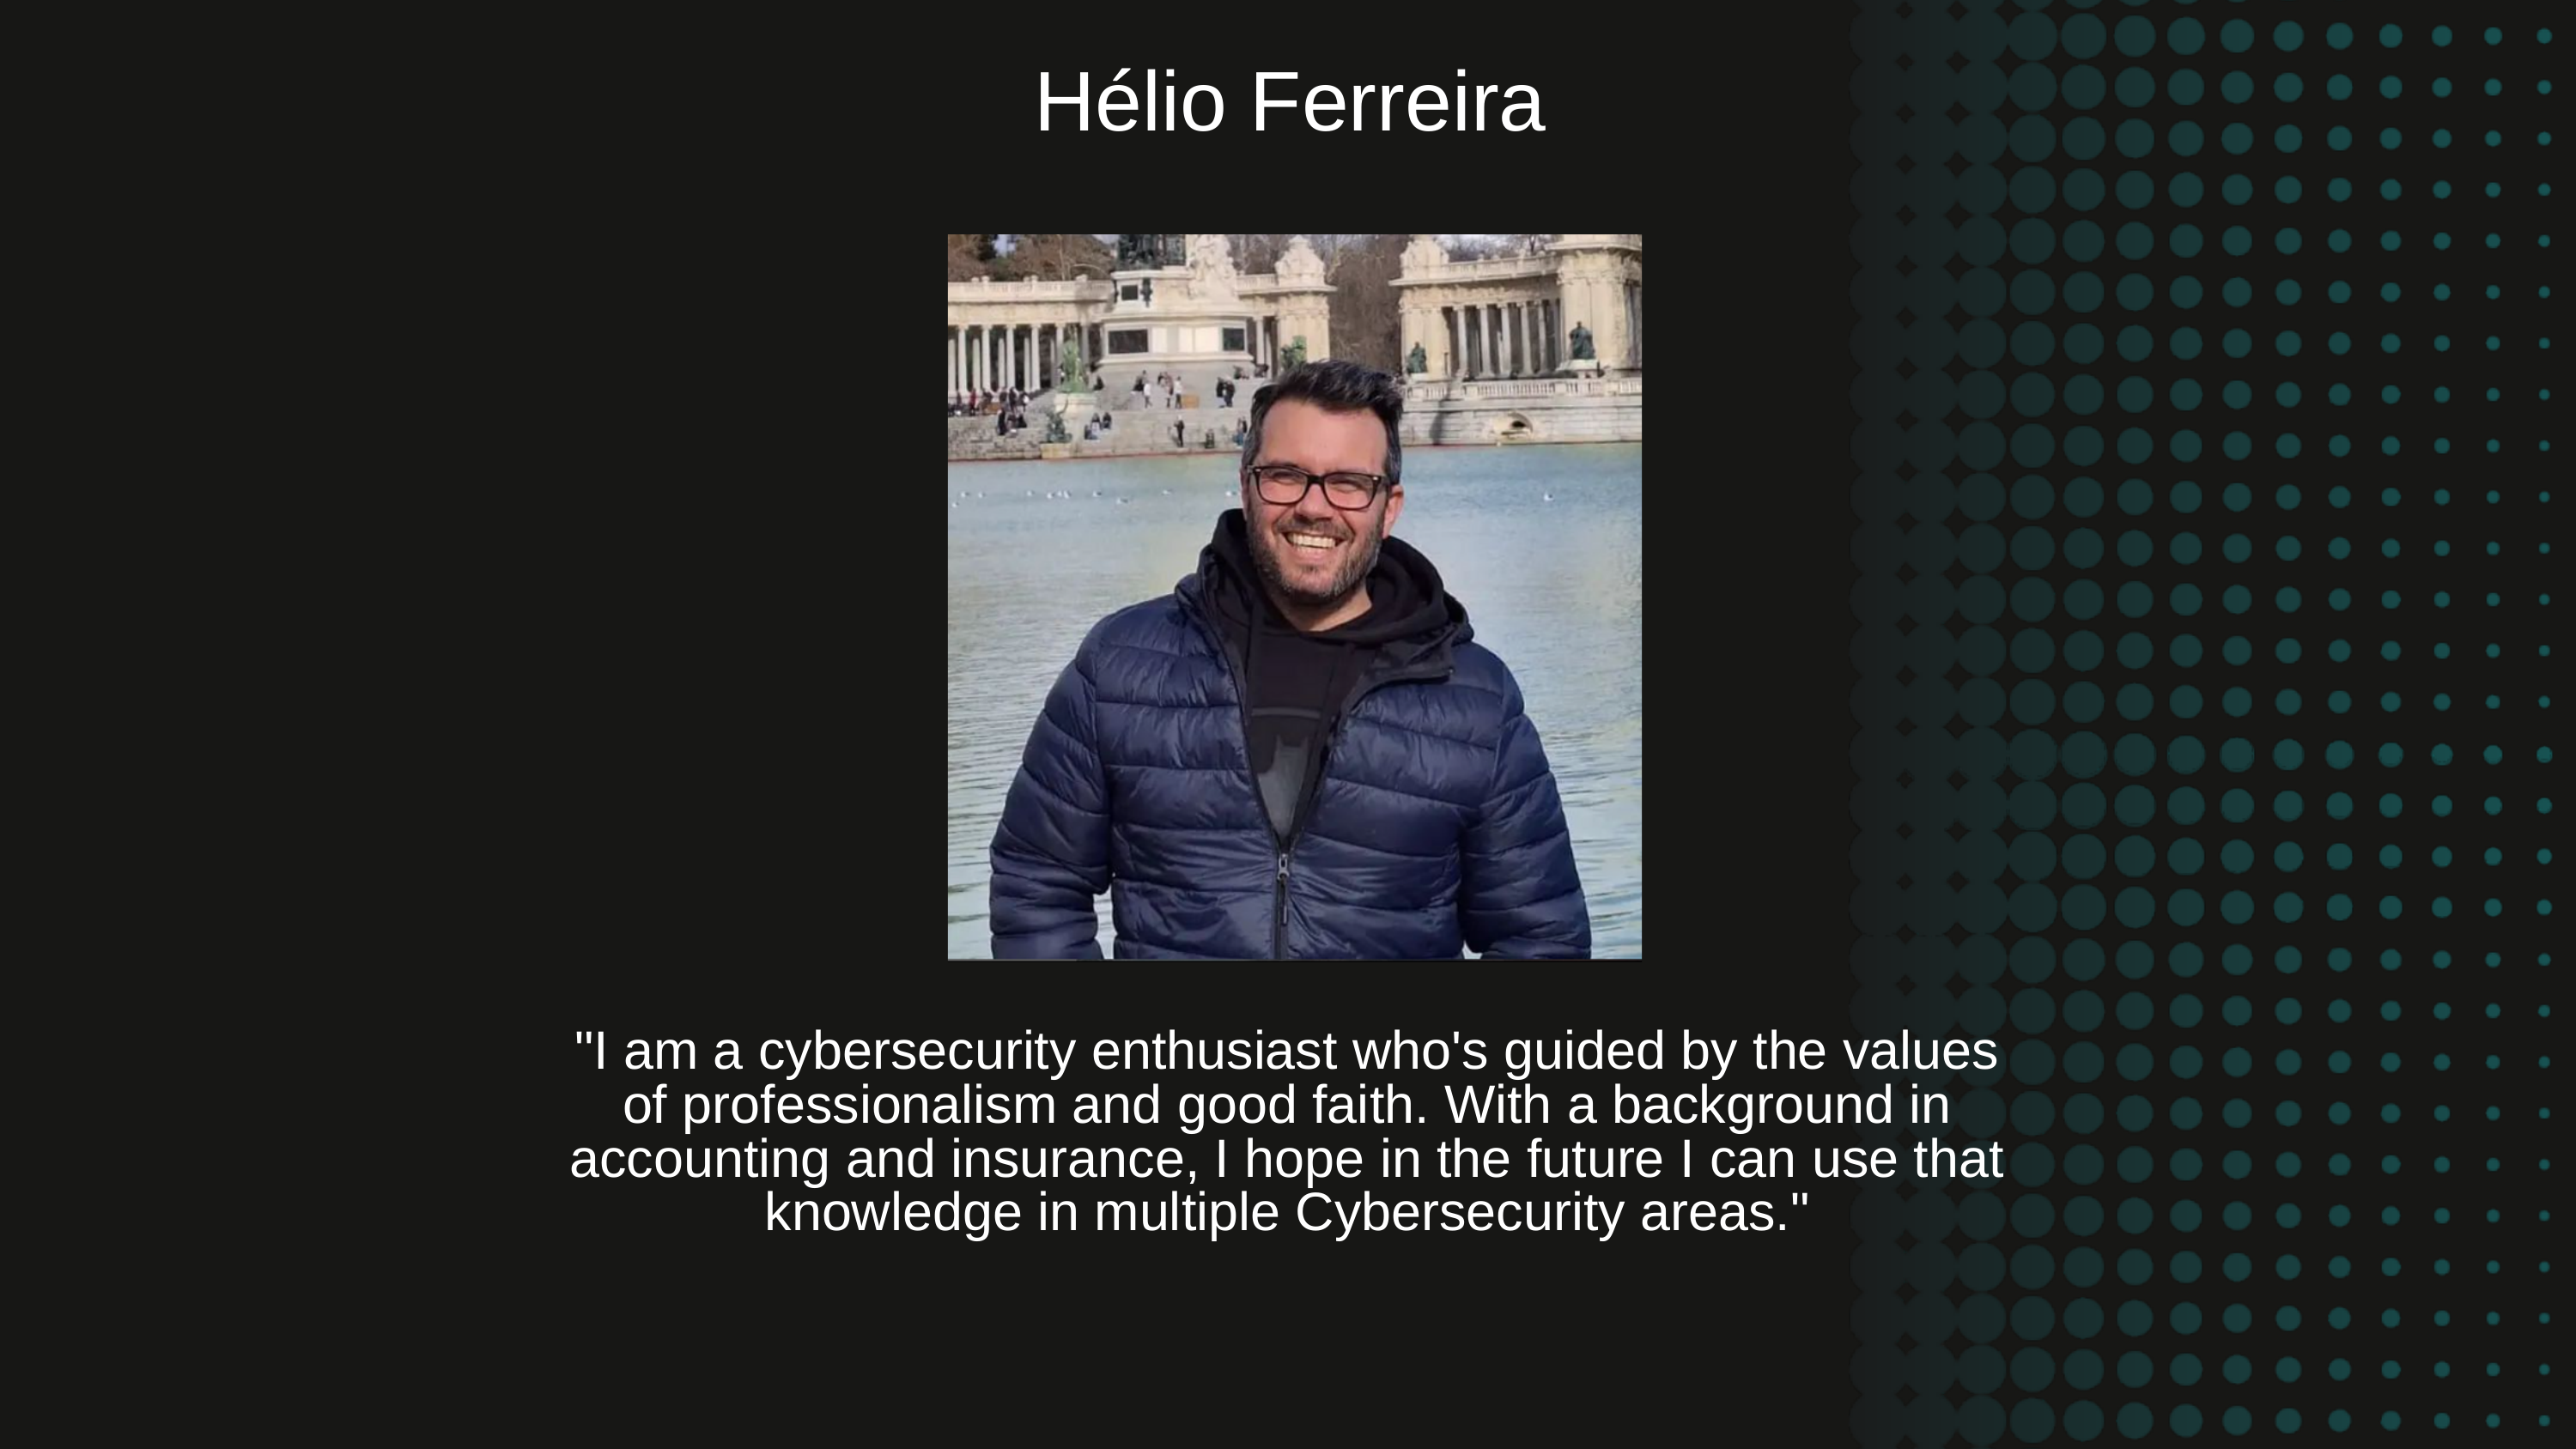

Hélio Ferreira

"I am a cybersecurity enthusiast who's guided by the values of professionalism and good faith. With a background in accounting and insurance, I hope in the future I can use that knowledge in multiple Cybersecurity areas."